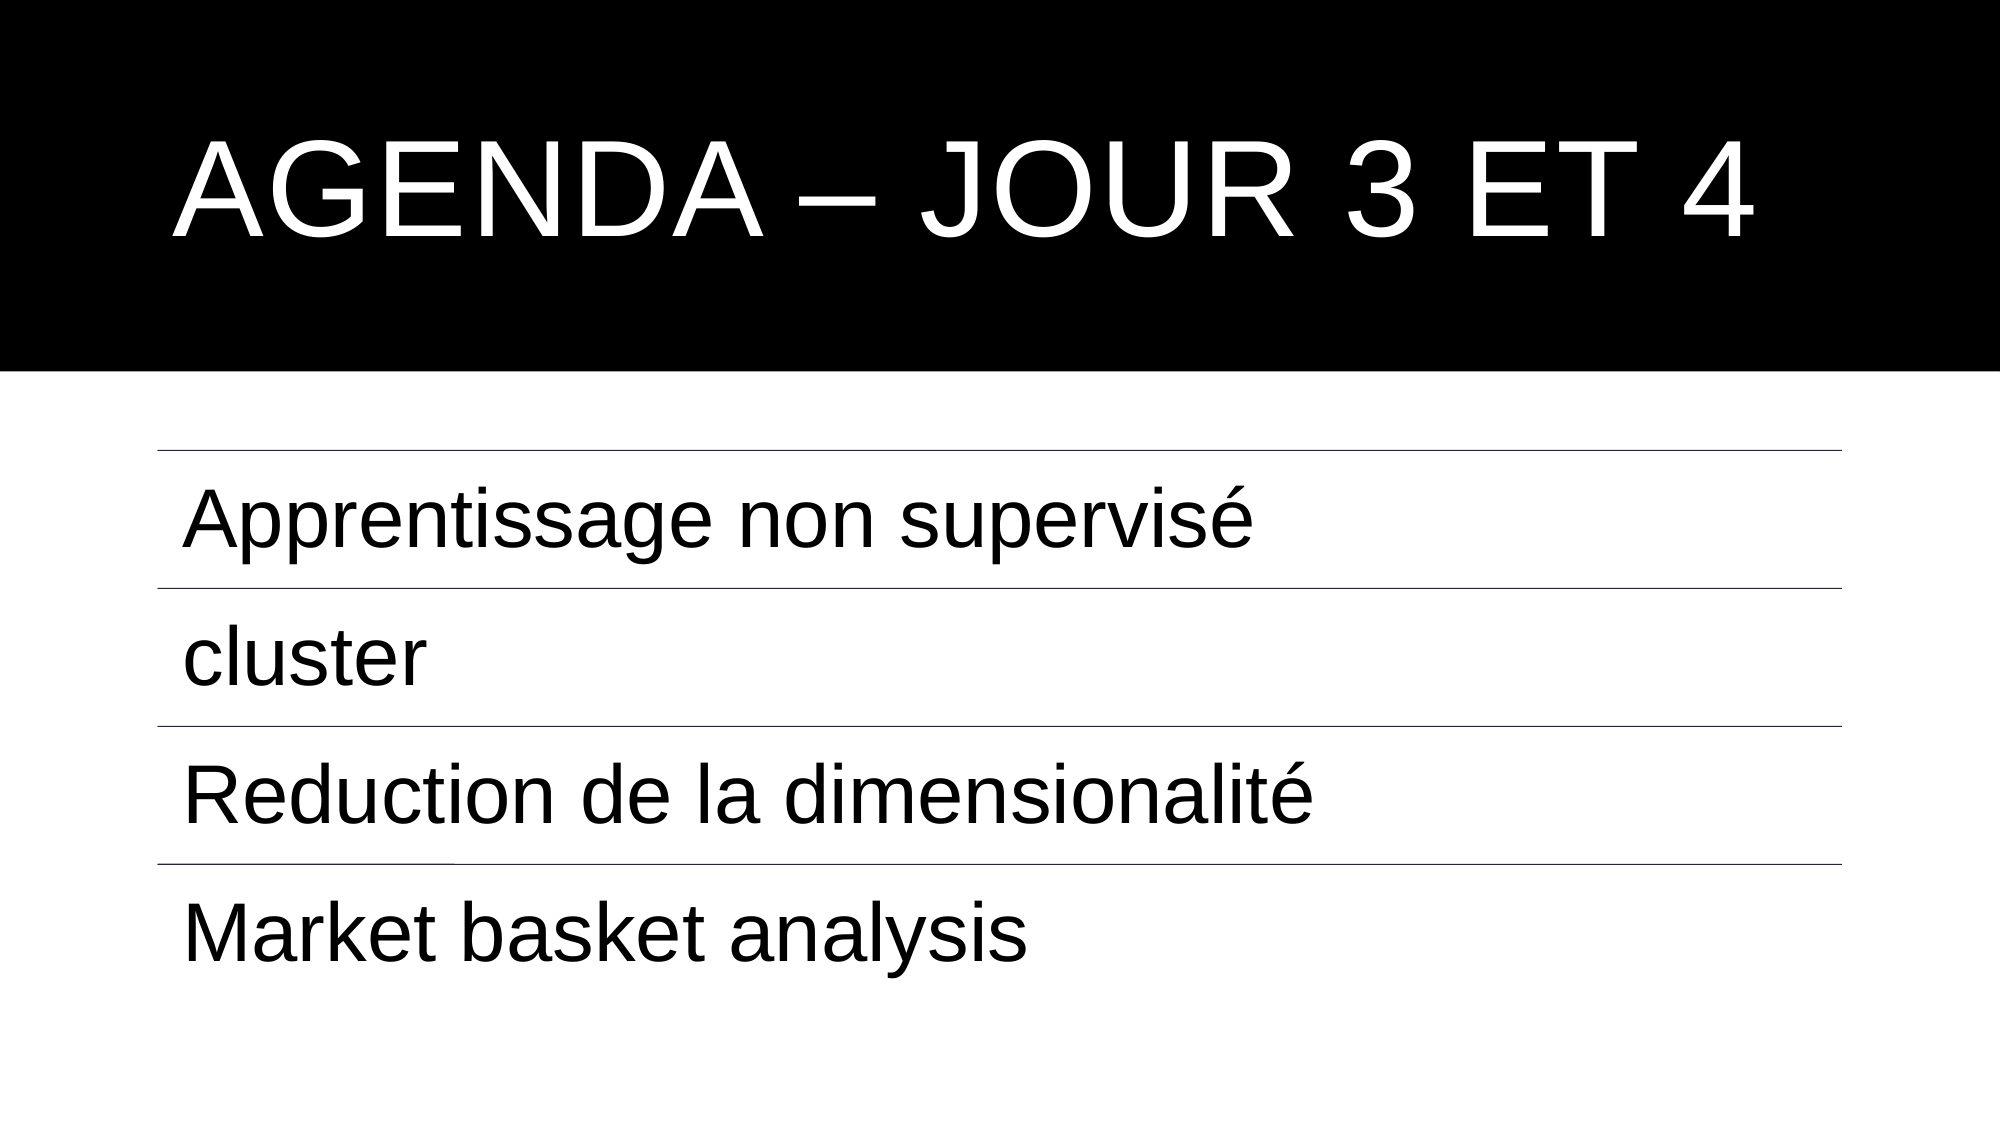

# Agenda – Jour 3 et 4
Apprentissage non supervisé
cluster
Reduction de la dimensionalité
Market basket analysis